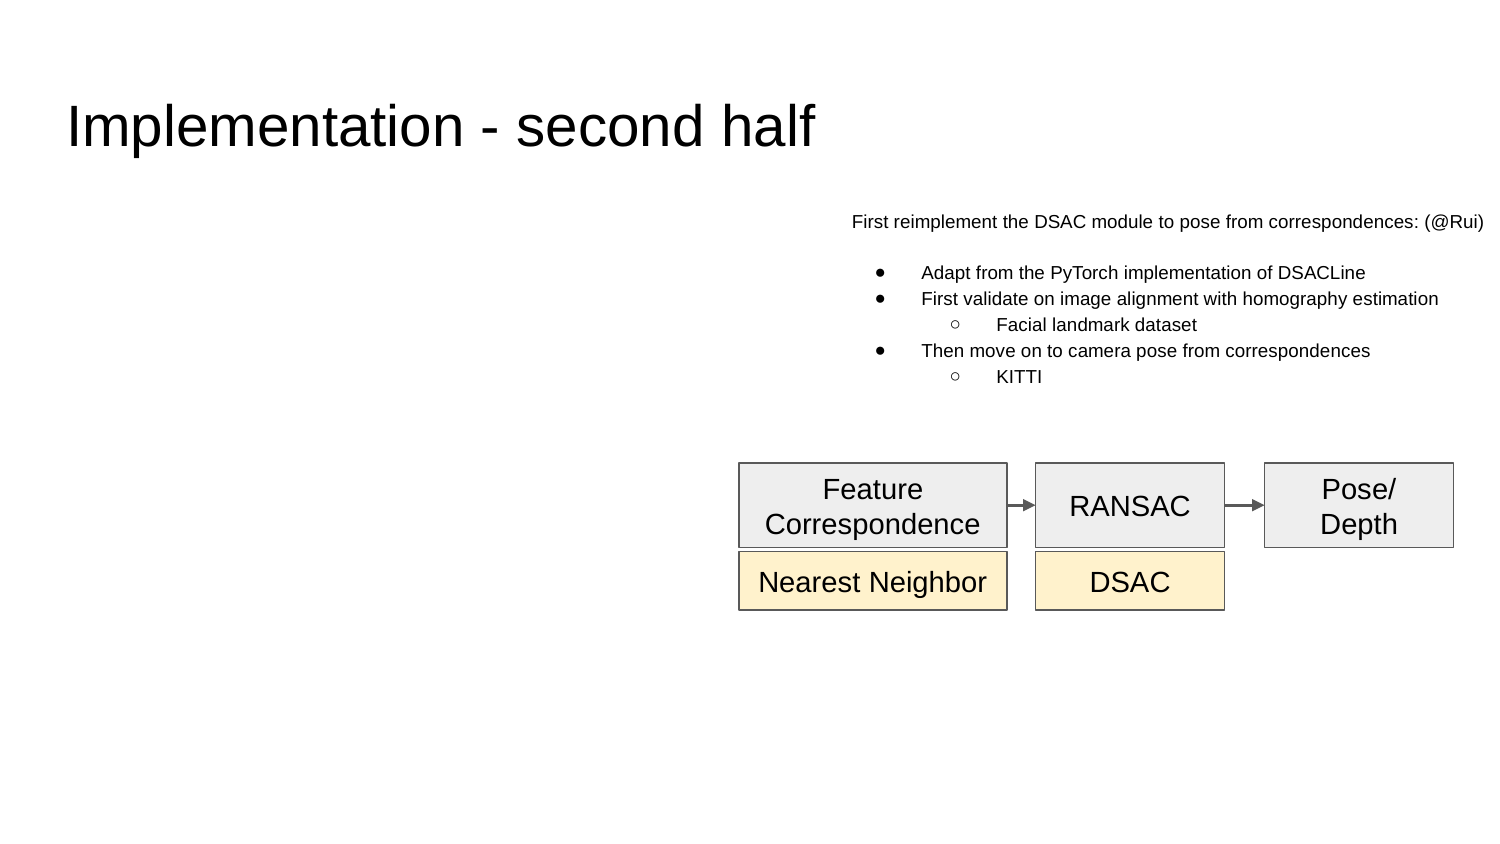

# Implementation - second half
 First reimplement the DSAC module to pose from correspondences: (@Rui)
Adapt from the PyTorch implementation of DSACLine
First validate on image alignment with homography estimation
Facial landmark dataset
Then move on to camera pose from correspondences
KITTI
RANSAC
Feature Correspondence
Pose/ Depth
Nearest Neighbor
DSAC